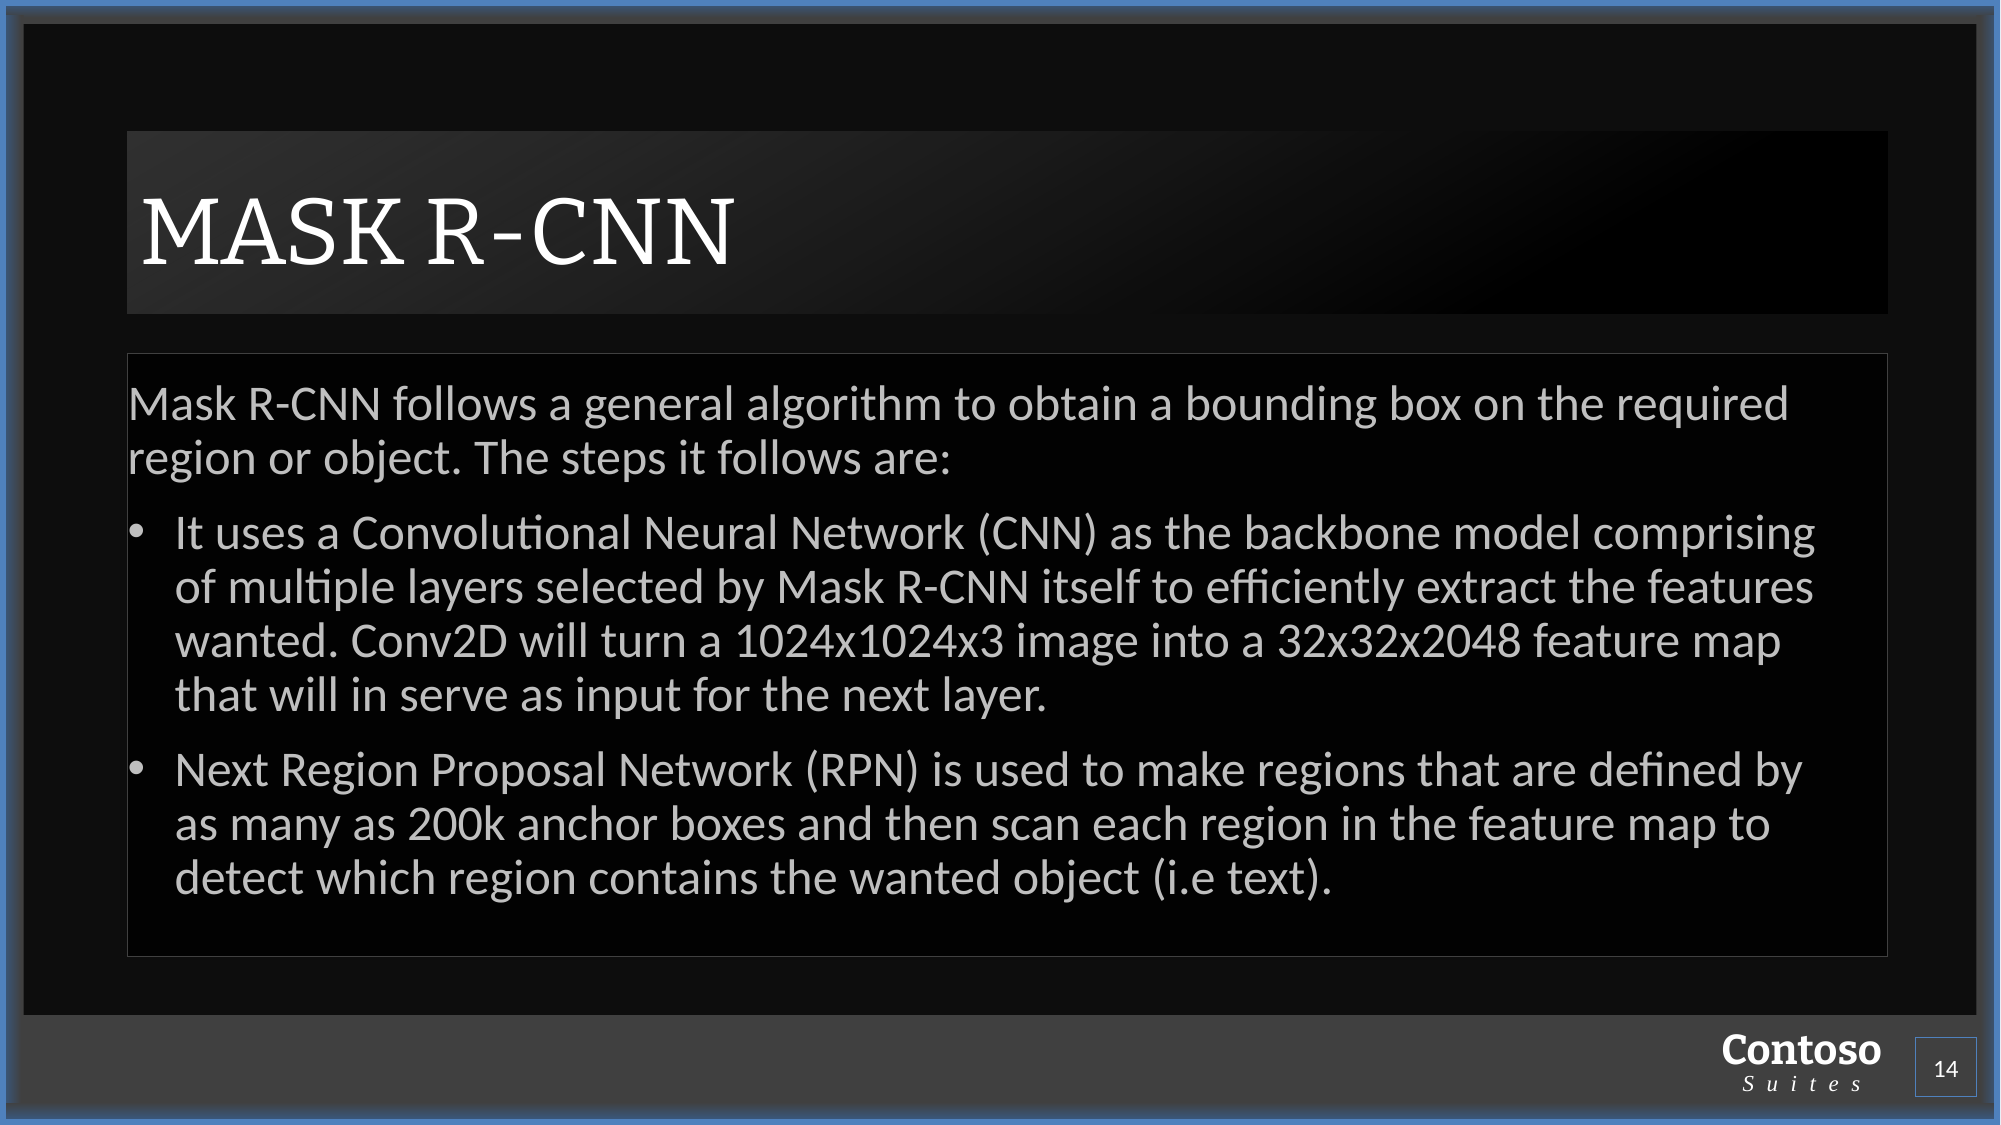

# MASK R-CNN
Mask R-CNN follows a general algorithm to obtain a bounding box on the required region or object. The steps it follows are:
It uses a Convolutional Neural Network (CNN) as the backbone model comprising of multiple layers selected by Mask R-CNN itself to efficiently extract the features wanted. Conv2D will turn a 1024x1024x3 image into a 32x32x2048 feature map that will in serve as input for the next layer.
Next Region Proposal Network (RPN) is used to make regions that are defined by as many as 200k anchor boxes and then scan each region in the feature map to detect which region contains the wanted object (i.e text).

14